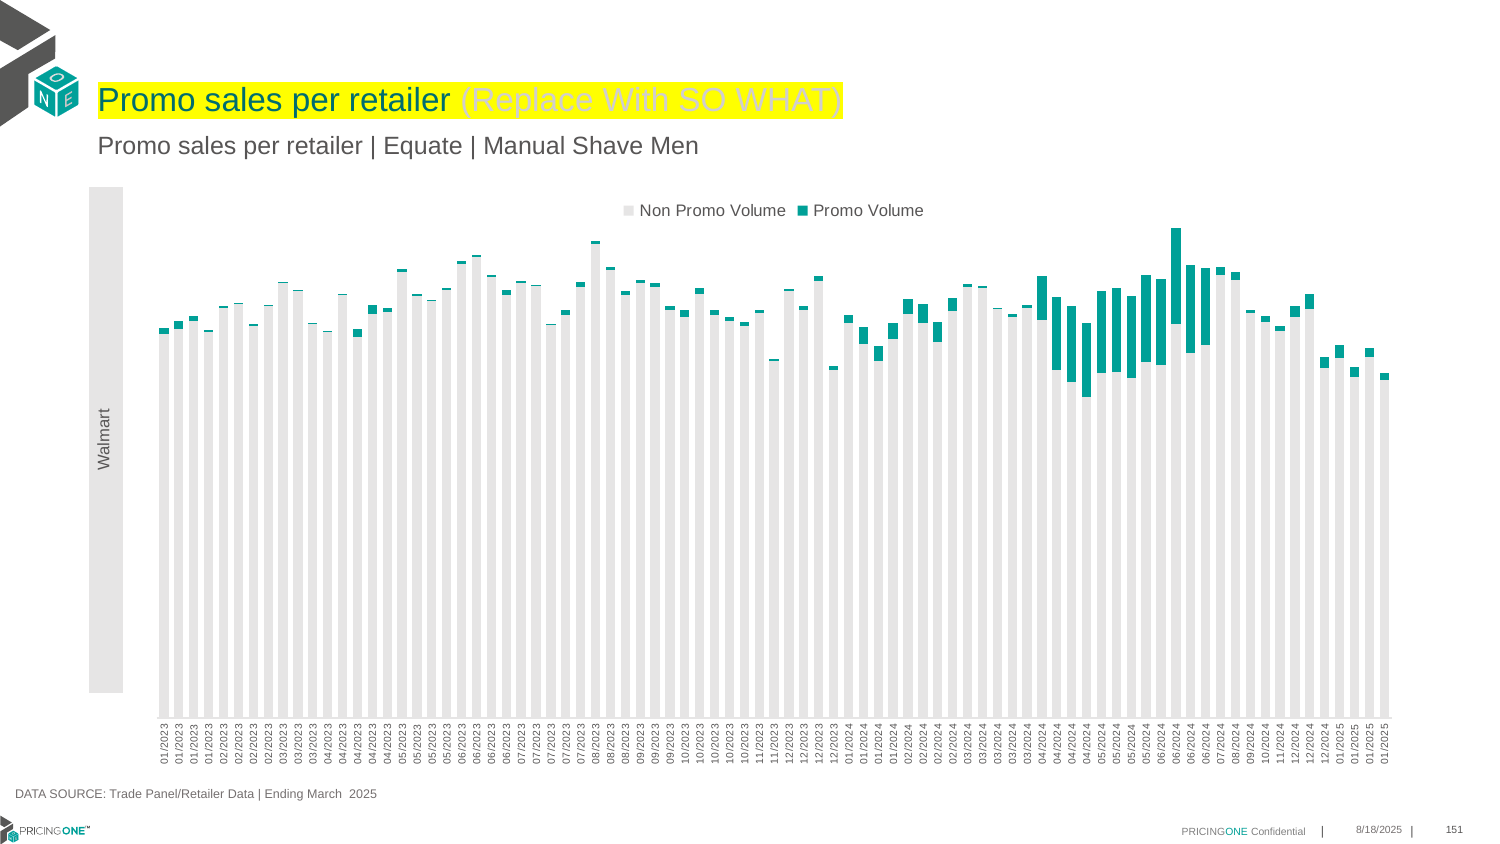

# Promo sales per retailer (Replace With SO WHAT)
Promo sales per retailer | Equate | Manual Shave Men

### Chart

| Category | Non Promo Volume | Promo Volume |
|---|---|---|
| 44934 | 883294.0 | 13046.0 |
| 44941 | 894944.0 | 17005.0 |
| 44948 | 911854.0 | 11212.0 |
| 44955 | 887858.0 | 5307.0 |
| 44962 | 942843.0 | 4215.0 |
| 44969 | 952782.0 | 2404.0 |
| 44976 | 902035.0 | 3055.0 |
| 44983 | 947146.0 | 3169.0 |
| 44990 | 1001615.0 | 1953.0 |
| 44997 | 981067.0 | 2014.0 |
| 45011 | 905084.0 | 2748.0 |
| 45018 | 888212.0 | 2361.0 |
| 45025 | 974473.0 | 1127.0 |
| 45032 | 875418.0 | 18920.0 |
| 45039 | 929827.0 | 20094.0 |
| 45046 | 934088.0 | 9375.0 |
| 45053 | 1025071.0 | 7406.0 |
| 45060 | 969591.0 | 5340.0 |
| 45067 | 958315.0 | 3679.0 |
| 45074 | 984330.0 | 3698.0 |
| 45081 | 1042956.0 | 7834.0 |
| 45088 | 1060263.0 | 3499.0 |
| 45095 | 1014721.0 | 3432.0 |
| 45102 | 973551.0 | 9276.0 |
| 45109 | 1001173.0 | 3153.0 |
| 45116 | 994129.0 | 1925.0 |
| 45123 | 902575.0 | 2517.0 |
| 45130 | 925815.0 | 13233.0 |
| 45137 | 991622.0 | 10838.0 |
| 45144 | 1090041.0 | 7803.0 |
| 45151 | 1030135.0 | 6722.0 |
| 45165 | 972754.0 | 7981.0 |
| 45172 | 1000693.0 | 7211.0 |
| 45179 | 991932.0 | 7865.0 |
| 45186 | 936982.0 | 11100.0 |
| 45200 | 922669.0 | 15024.0 |
| 45207 | 974484.0 | 14472.0 |
| 45214 | 927648.0 | 11562.0 |
| 45221 | 911977.0 | 10472.0 |
| 45228 | 901112.0 | 9737.0 |
| 45235 | 930692.0 | 8311.0 |
| 45256 | 821283.0 | 4191.0 |
| 45270 | 981533.0 | 4391.0 |
| 45277 | 938639.0 | 8000.0 |
| 45284 | 1003778.0 | 11736.0 |
| 45291 | 800659.0 | 7645.0 |
| 45298 | 907039.0 | 20146.0 |
| 45305 | 859053.0 | 39037.0 |
| 45312 | 819752.0 | 34882.0 |
| 45319 | 871990.0 | 35803.0 |
| 45326 | 928260.0 | 35106.0 |
| 45333 | 907603.0 | 43558.0 |
| 45340 | 863715.0 | 46788.0 |
| 45347 | 936430.0 | 29810.0 |
| 45354 | 990780.0 | 6107.0 |
| 45361 | 987775.0 | 4969.0 |
| 45368 | 939722.0 | 4004.0 |
| 45375 | 922170.0 | 7028.0 |
| 45382 | 943802.0 | 6685.0 |
| 45389 | 916012.0 | 100296.0 |
| 45396 | 798917.0 | 169562.0 |
| 45403 | 772919.0 | 174625.0 |
| 45410 | 738960.0 | 169767.0 |
| 45417 | 792139.0 | 189312.0 |
| 45424 | 795848.0 | 192631.0 |
| 45431 | 781153.0 | 190077.0 |
| 45438 | 817269.0 | 200202.0 |
| 45445 | 811997.0 | 198104.0 |
| 45452 | 906209.0 | 221368.0 |
| 45459 | 838415.0 | 203942.0 |
| 45466 | 858390.0 | 176322.0 |
| 45494 | 1018155.0 | 18298.0 |
| 45522 | 1007505.0 | 17675.0 |
| 45564 | 930181.0 | 8910.0 |
| 45592 | 910372.0 | 13990.0 |
| 45613 | 890415.0 | 11063.0 |
| 45641 | 922201.0 | 25687.0 |
| 45648 | 940763.0 | 34614.0 |
| 45655 | 805062.0 | 24565.0 |
| 45662 | 827647.0 | 29584.0 |
| 45669 | 783404.0 | 23147.0 |
| 45676 | 829574.0 | 21492.0 |
| 45683 | 776082.0 | 18068.0 |
| Walmart |
| --- |
DATA SOURCE: Trade Panel/Retailer Data | Ending March  2025

8/18/2025
151